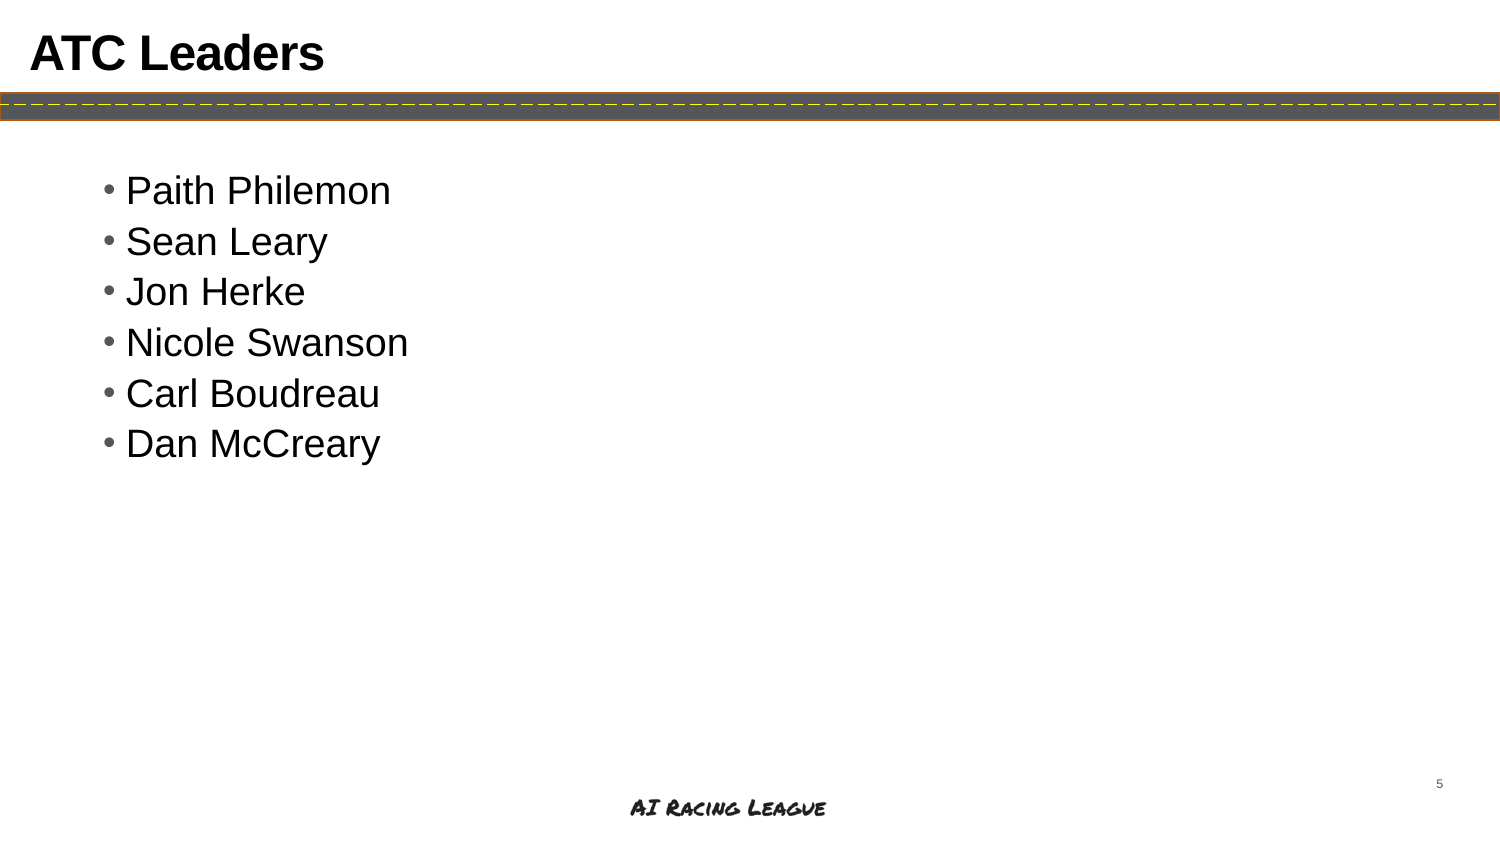

# ATC Leaders
Paith Philemon
Sean Leary
Jon Herke
Nicole Swanson
Carl Boudreau
Dan McCreary
5